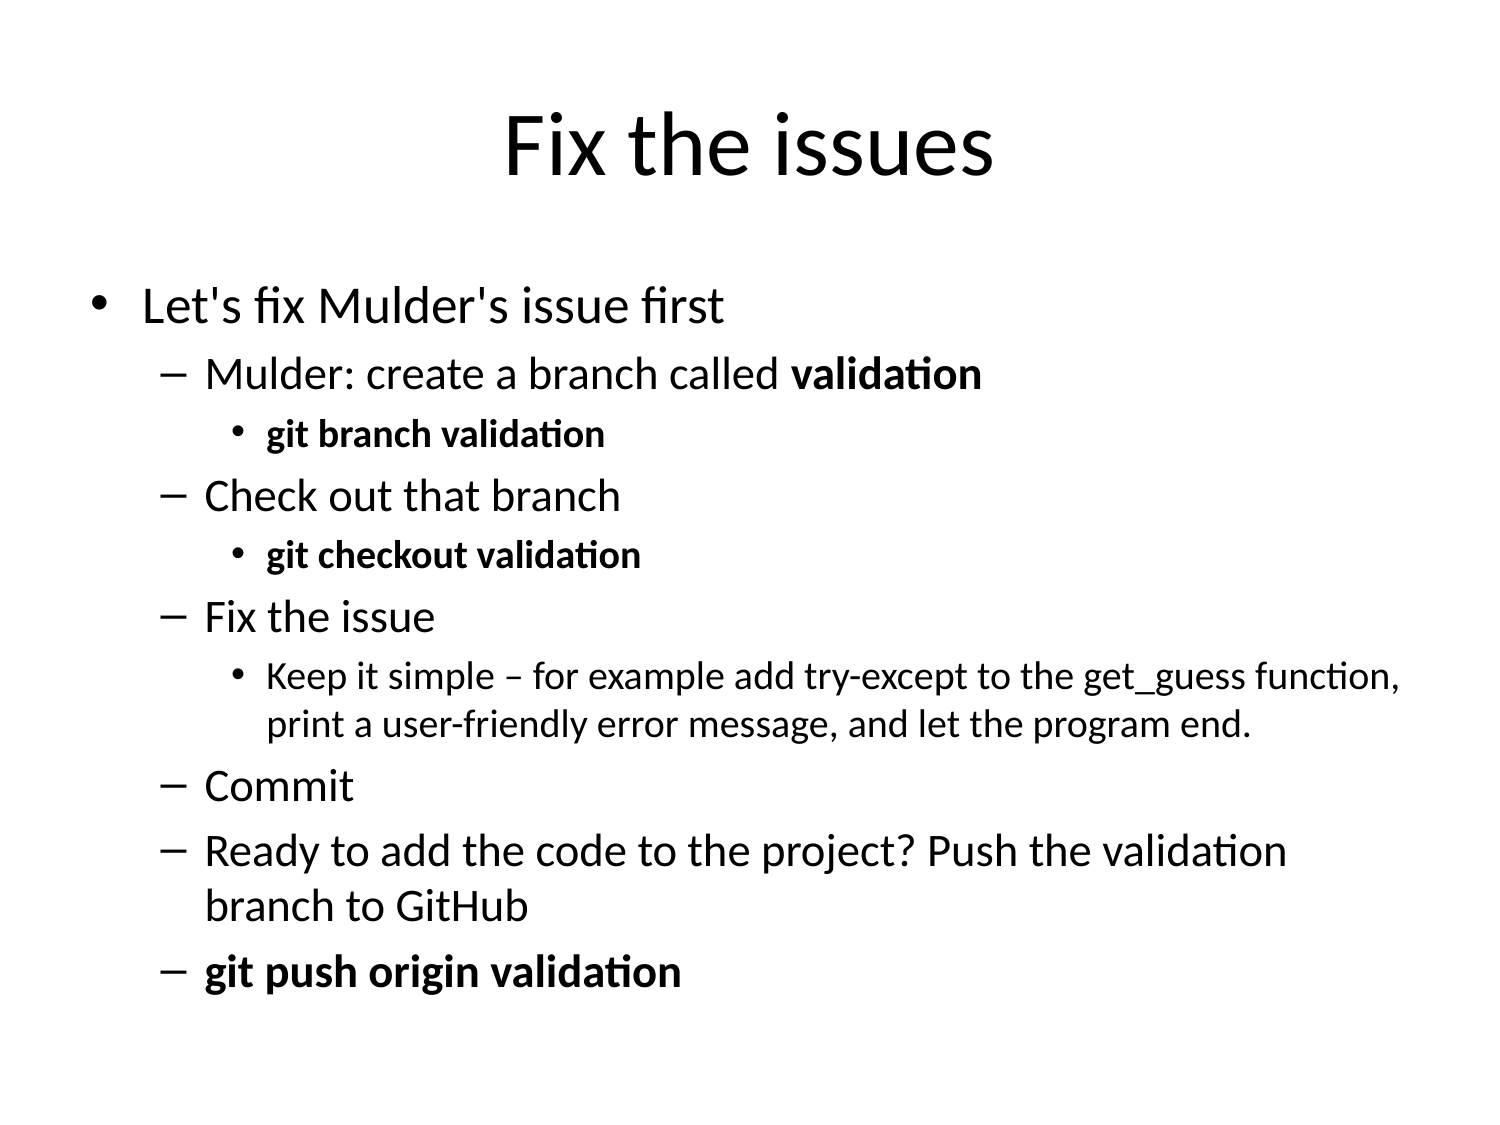

# Fix the issues
Let's fix Mulder's issue first
Mulder: create a branch called validation
git branch validation
Check out that branch
git checkout validation
Fix the issue
Keep it simple – for example add try-except to the get_guess function, print a user-friendly error message, and let the program end.
Commit
Ready to add the code to the project? Push the validation branch to GitHub
git push origin validation